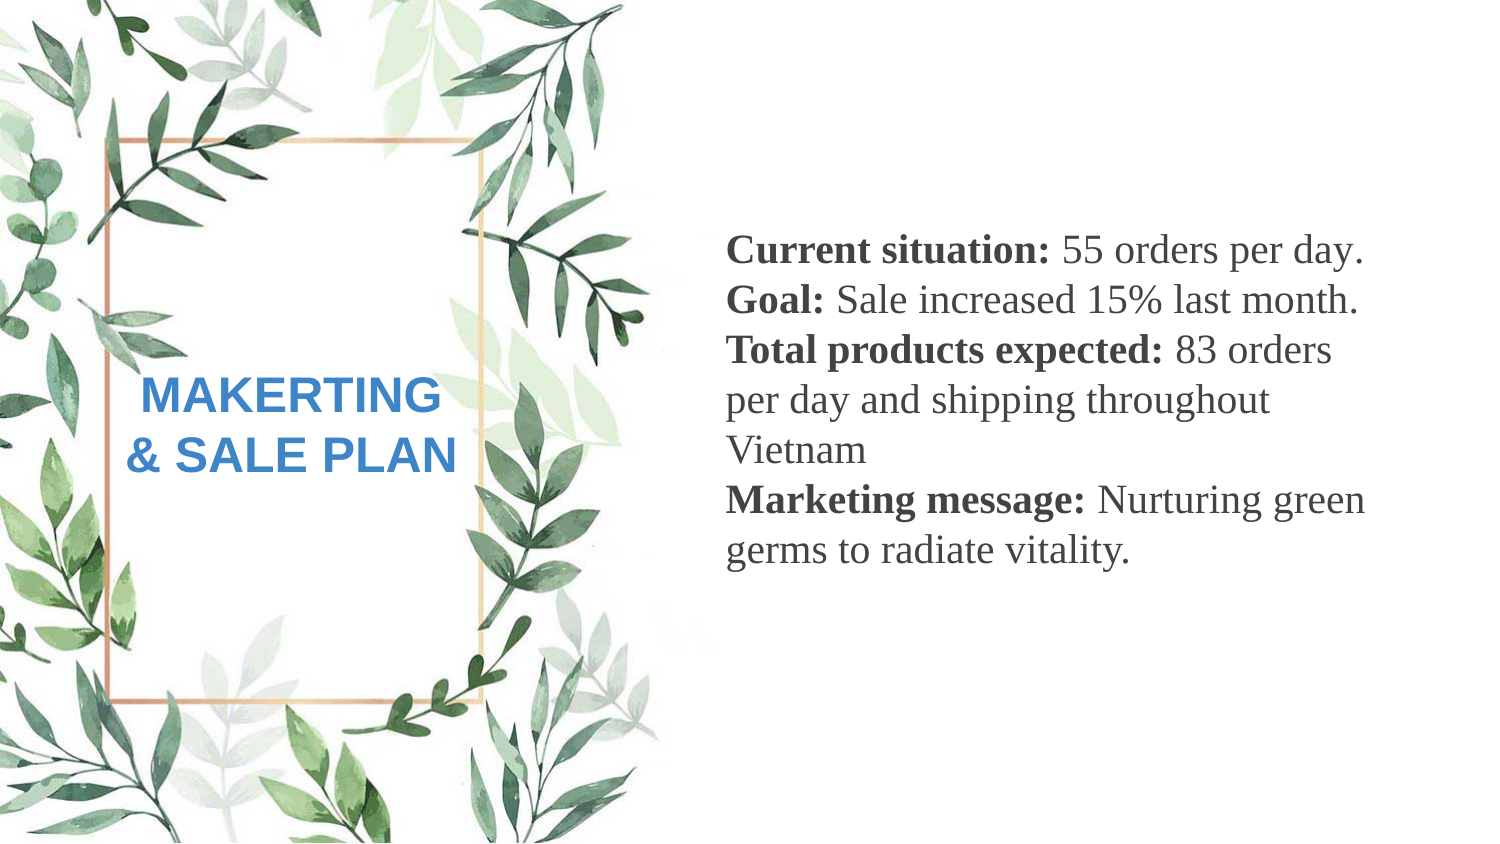

Current situation: 55 orders per day.
Goal: Sale increased 15% last month.
Total products expected: 83 orders per day and shipping throughout Vietnam
Marketing message: Nurturing green germs to radiate vitality.
MAKERTING & SALE PLAN